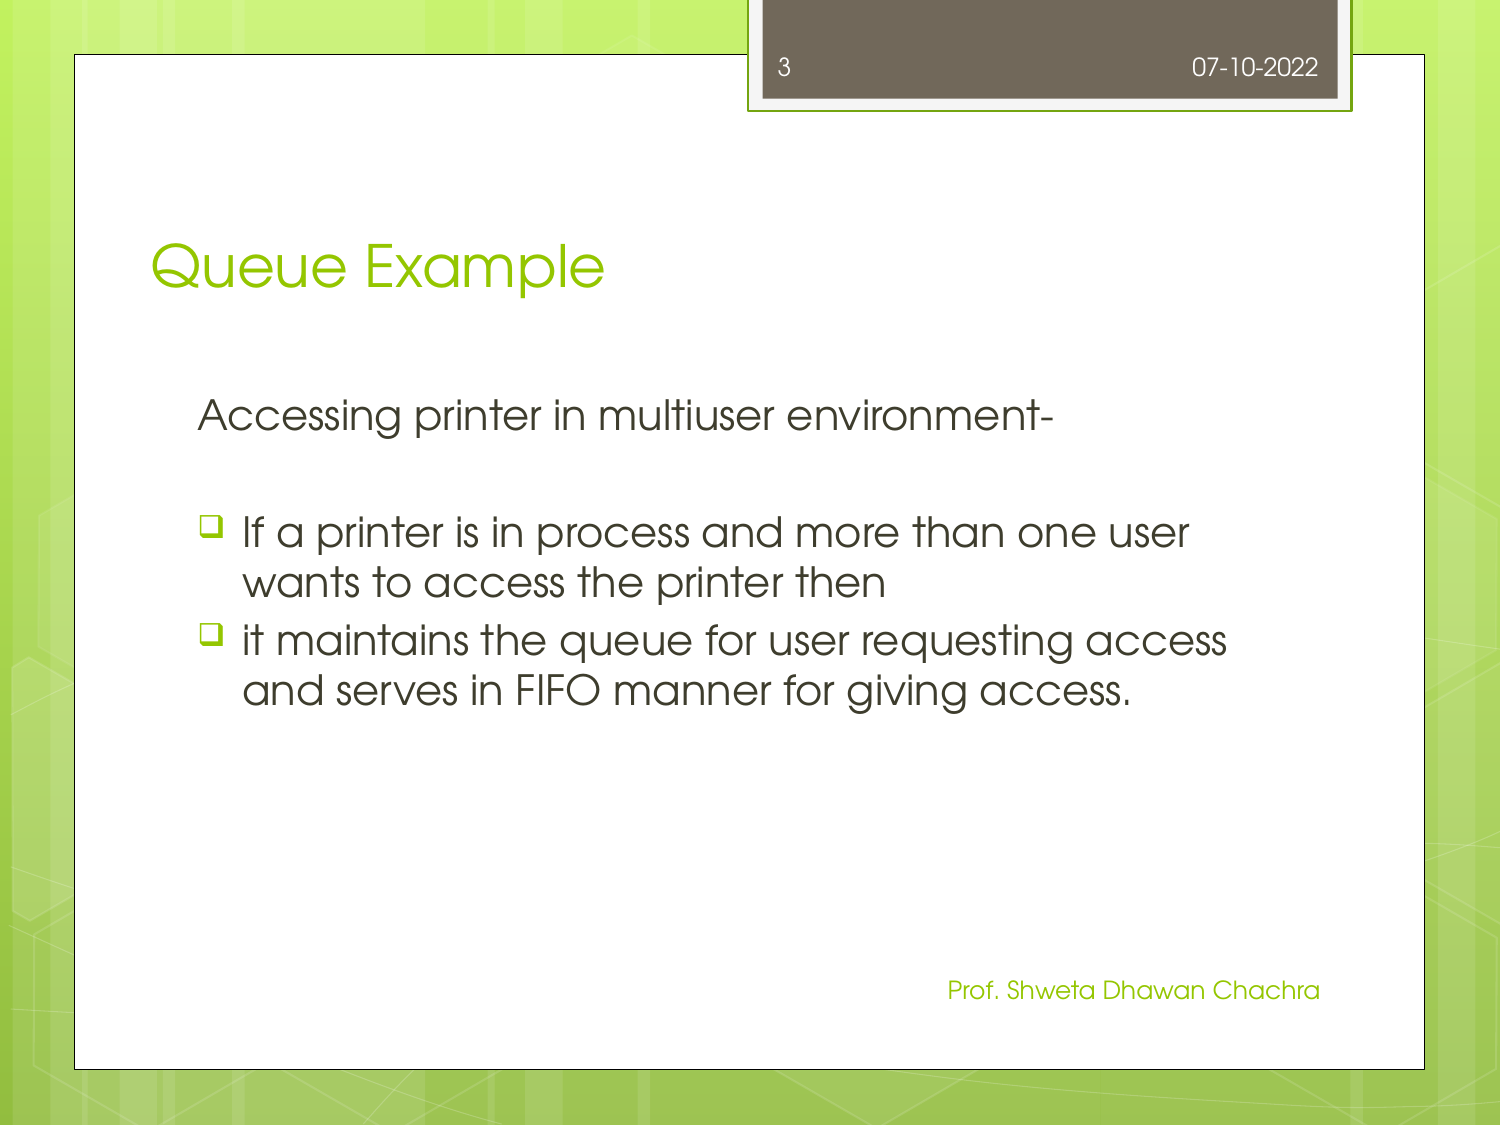

3
07-10-2022
# Queue Example
Accessing printer in multiuser environment-

If a printer is in process and more than one user wants to access the printer then
it maintains the queue for user requesting access and serves in FIFO manner for giving access.
Prof. Shweta Dhawan Chachra